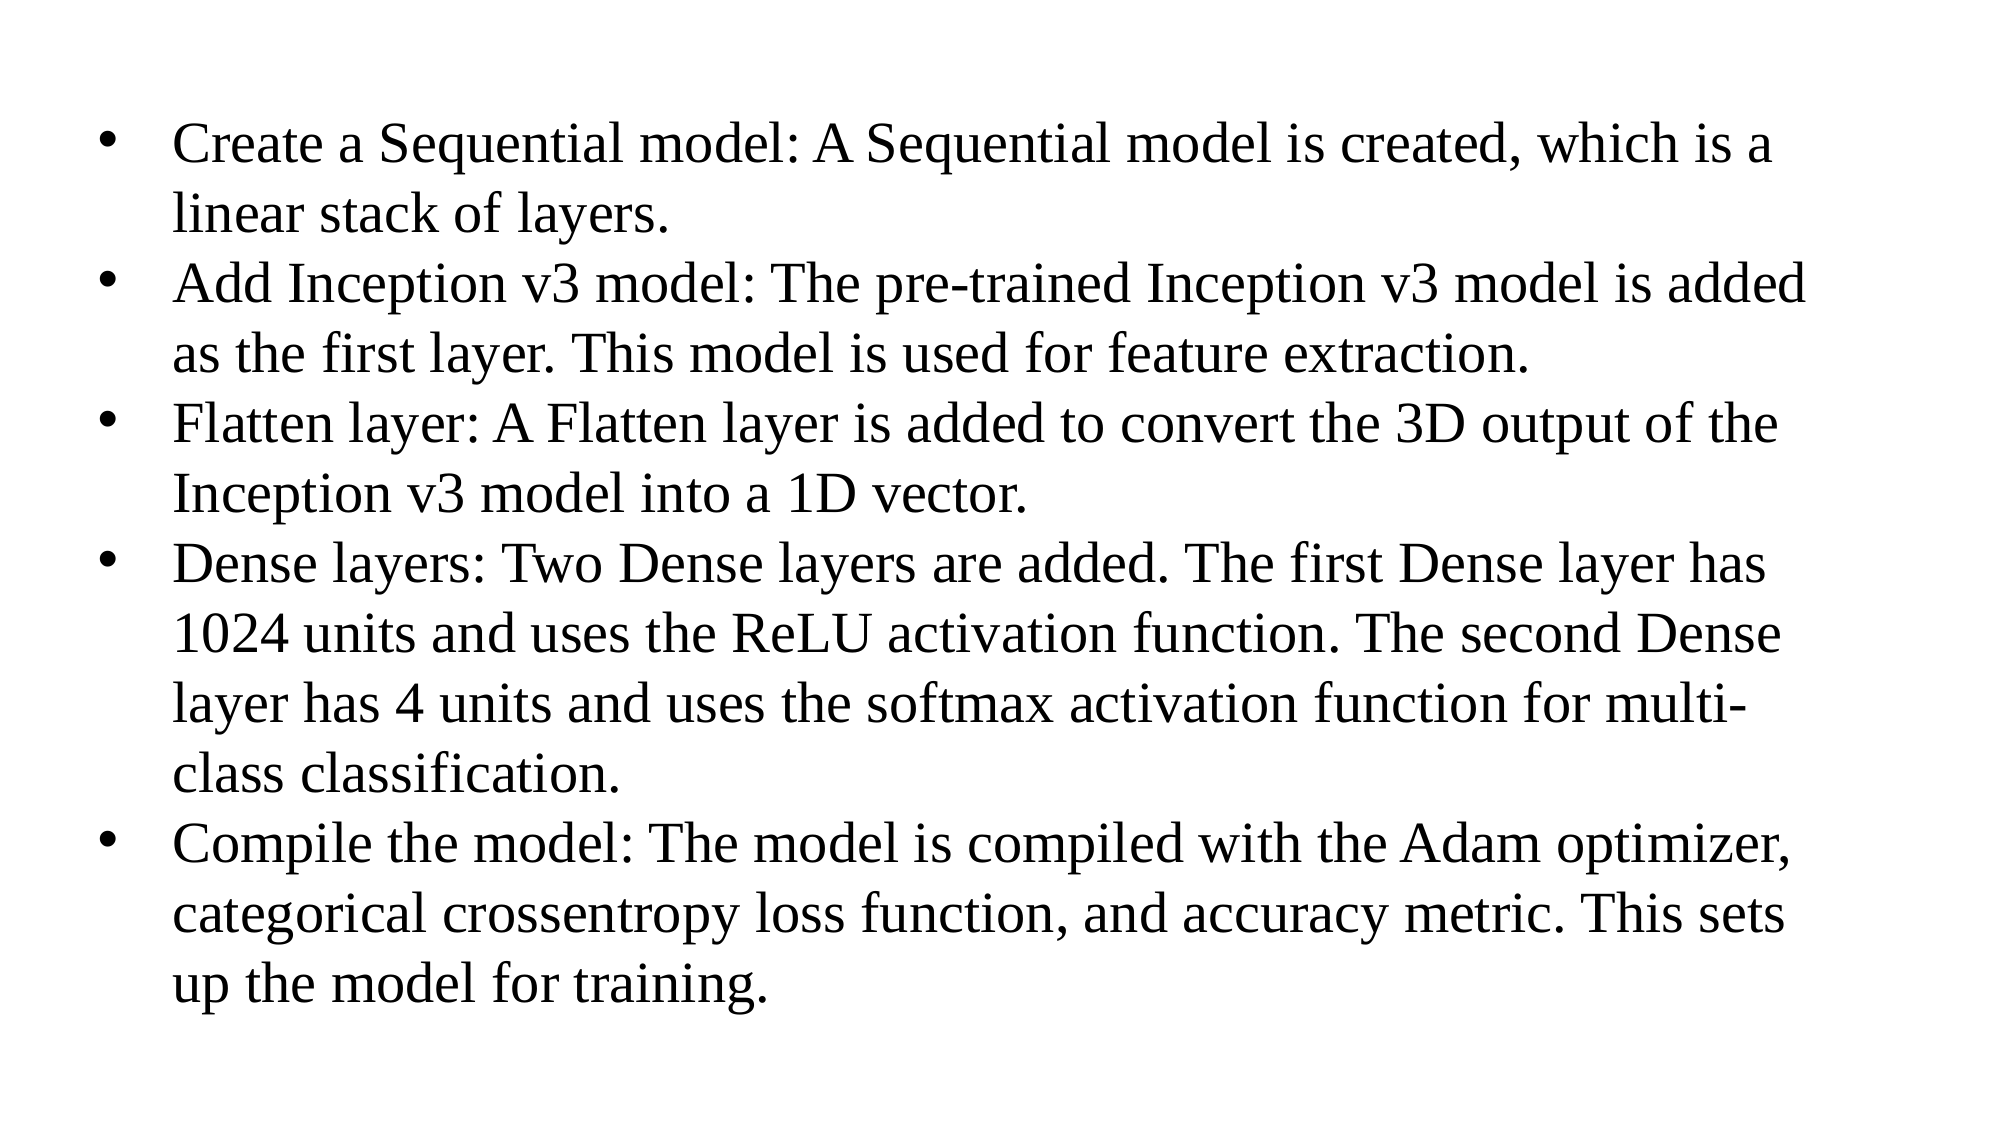

Create a Sequential model: A Sequential model is created, which is a linear stack of layers.
Add Inception v3 model: The pre-trained Inception v3 model is added as the first layer. This model is used for feature extraction.
Flatten layer: A Flatten layer is added to convert the 3D output of the Inception v3 model into a 1D vector.
Dense layers: Two Dense layers are added. The first Dense layer has 1024 units and uses the ReLU activation function. The second Dense layer has 4 units and uses the softmax activation function for multi-class classification.
Compile the model: The model is compiled with the Adam optimizer, categorical crossentropy loss function, and accuracy metric. This sets up the model for training.